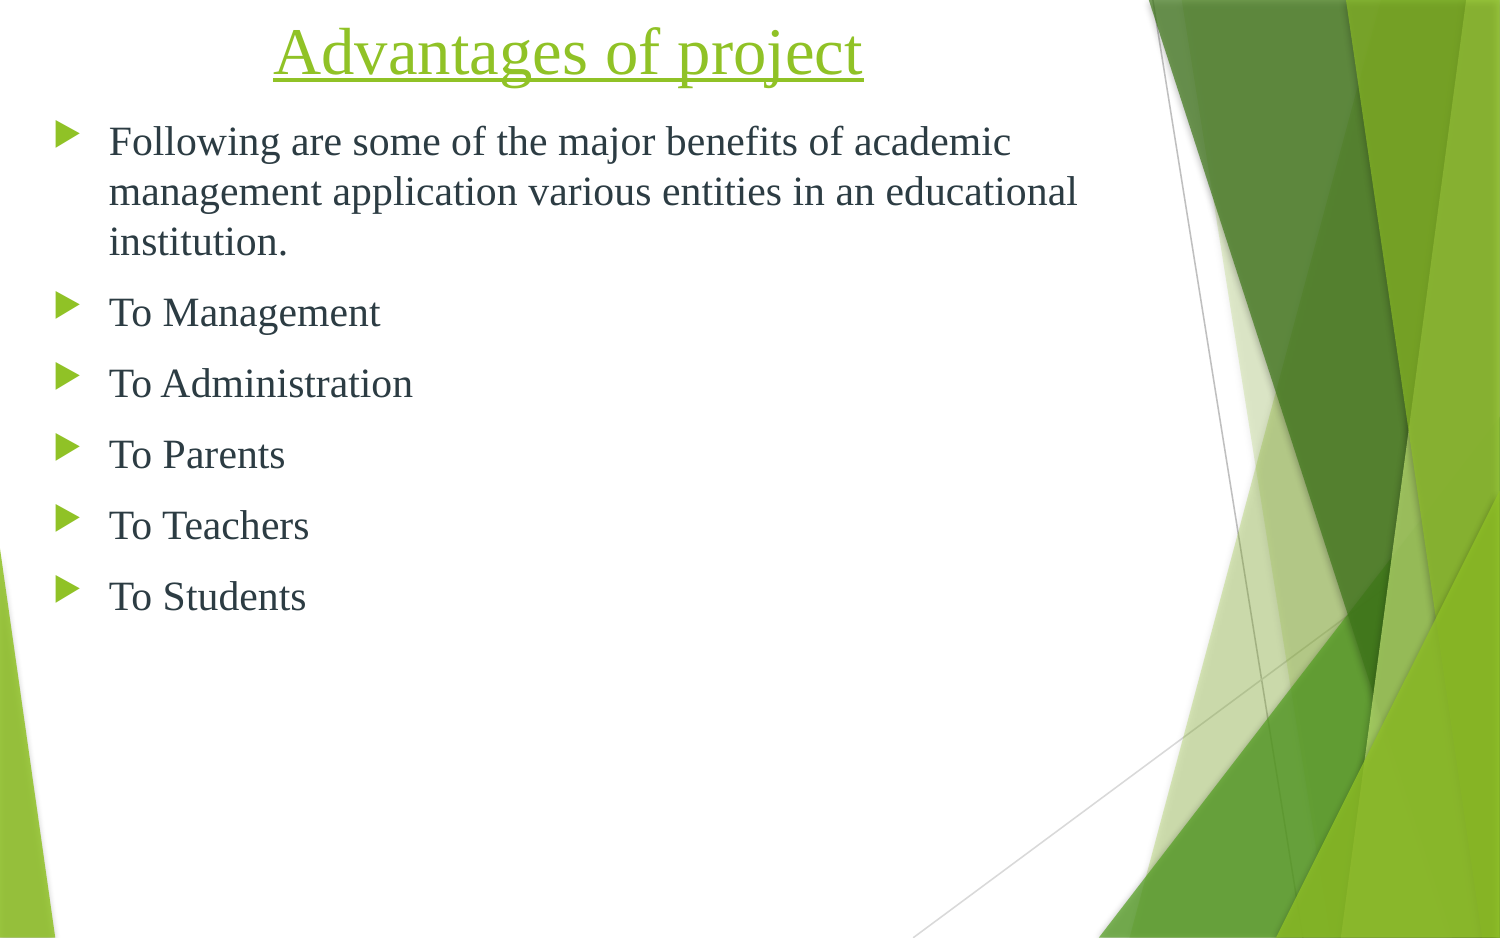

Advantages of project

Following are some of the major benefits of academic management application various entities in an educational institution.
To Management
To Administration
To Parents
To Teachers
To Students